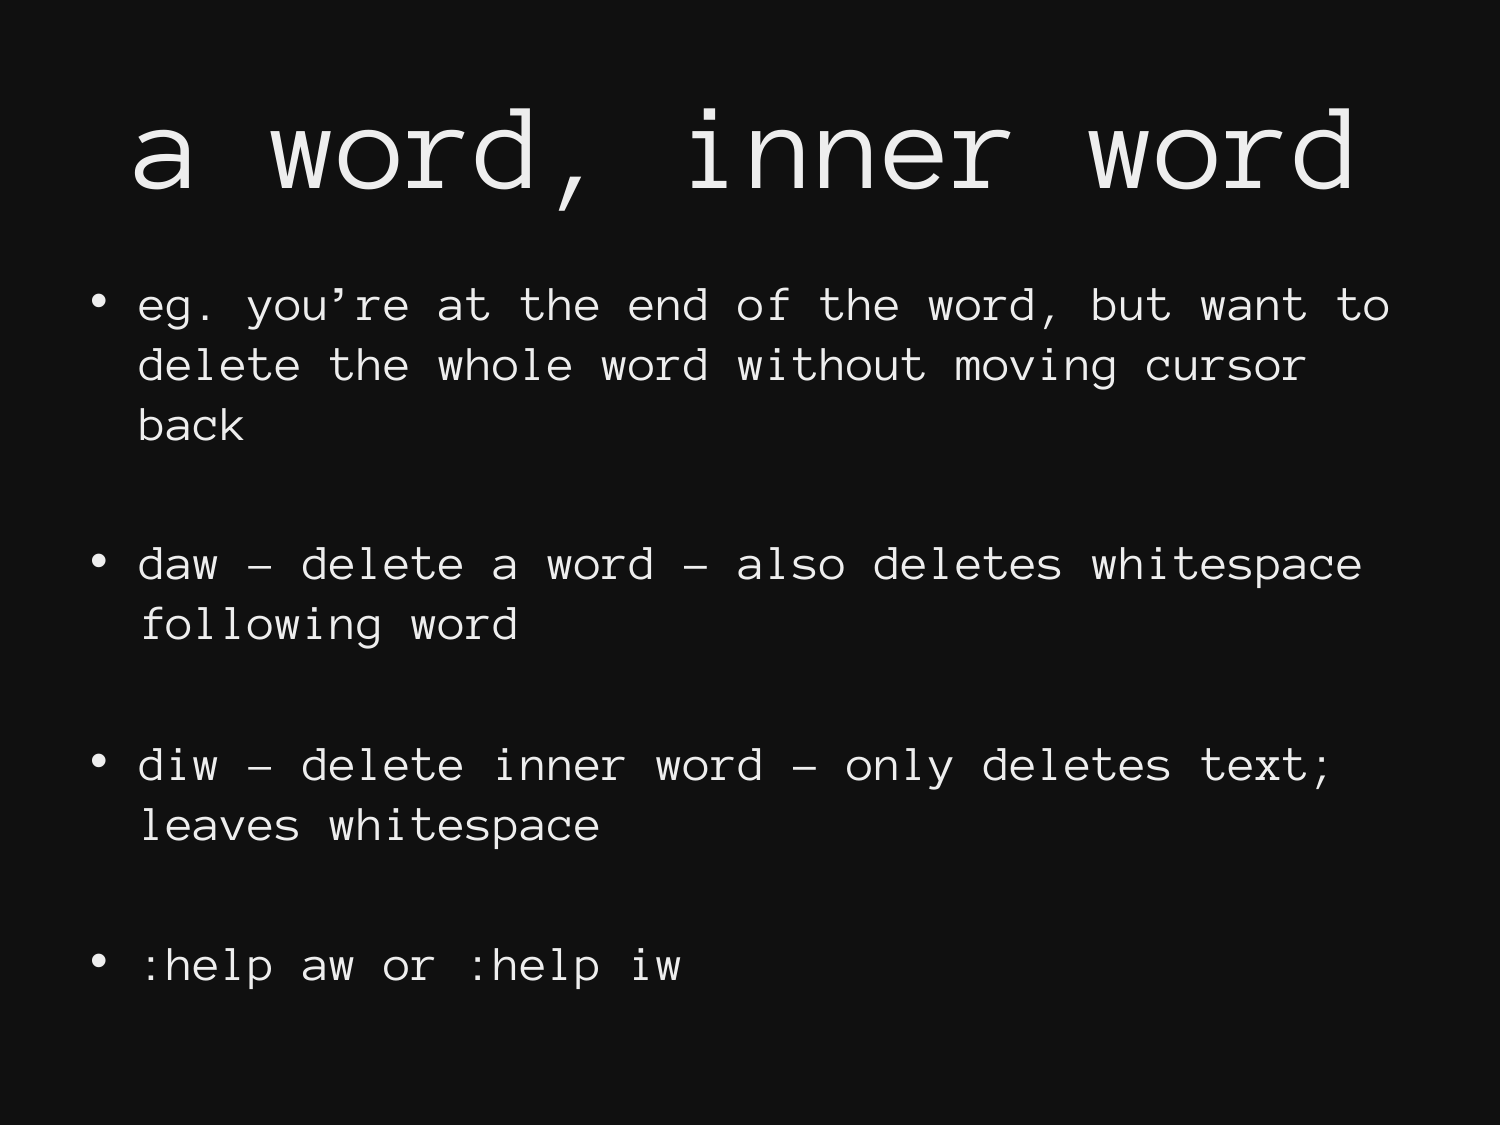

# a word, inner word
eg. you’re at the end of the word, but want to delete the whole word without moving cursor back

daw – delete a word - also deletes whitespace following word

diw – delete inner word - only deletes text; leaves whitespace

:help aw or :help iw